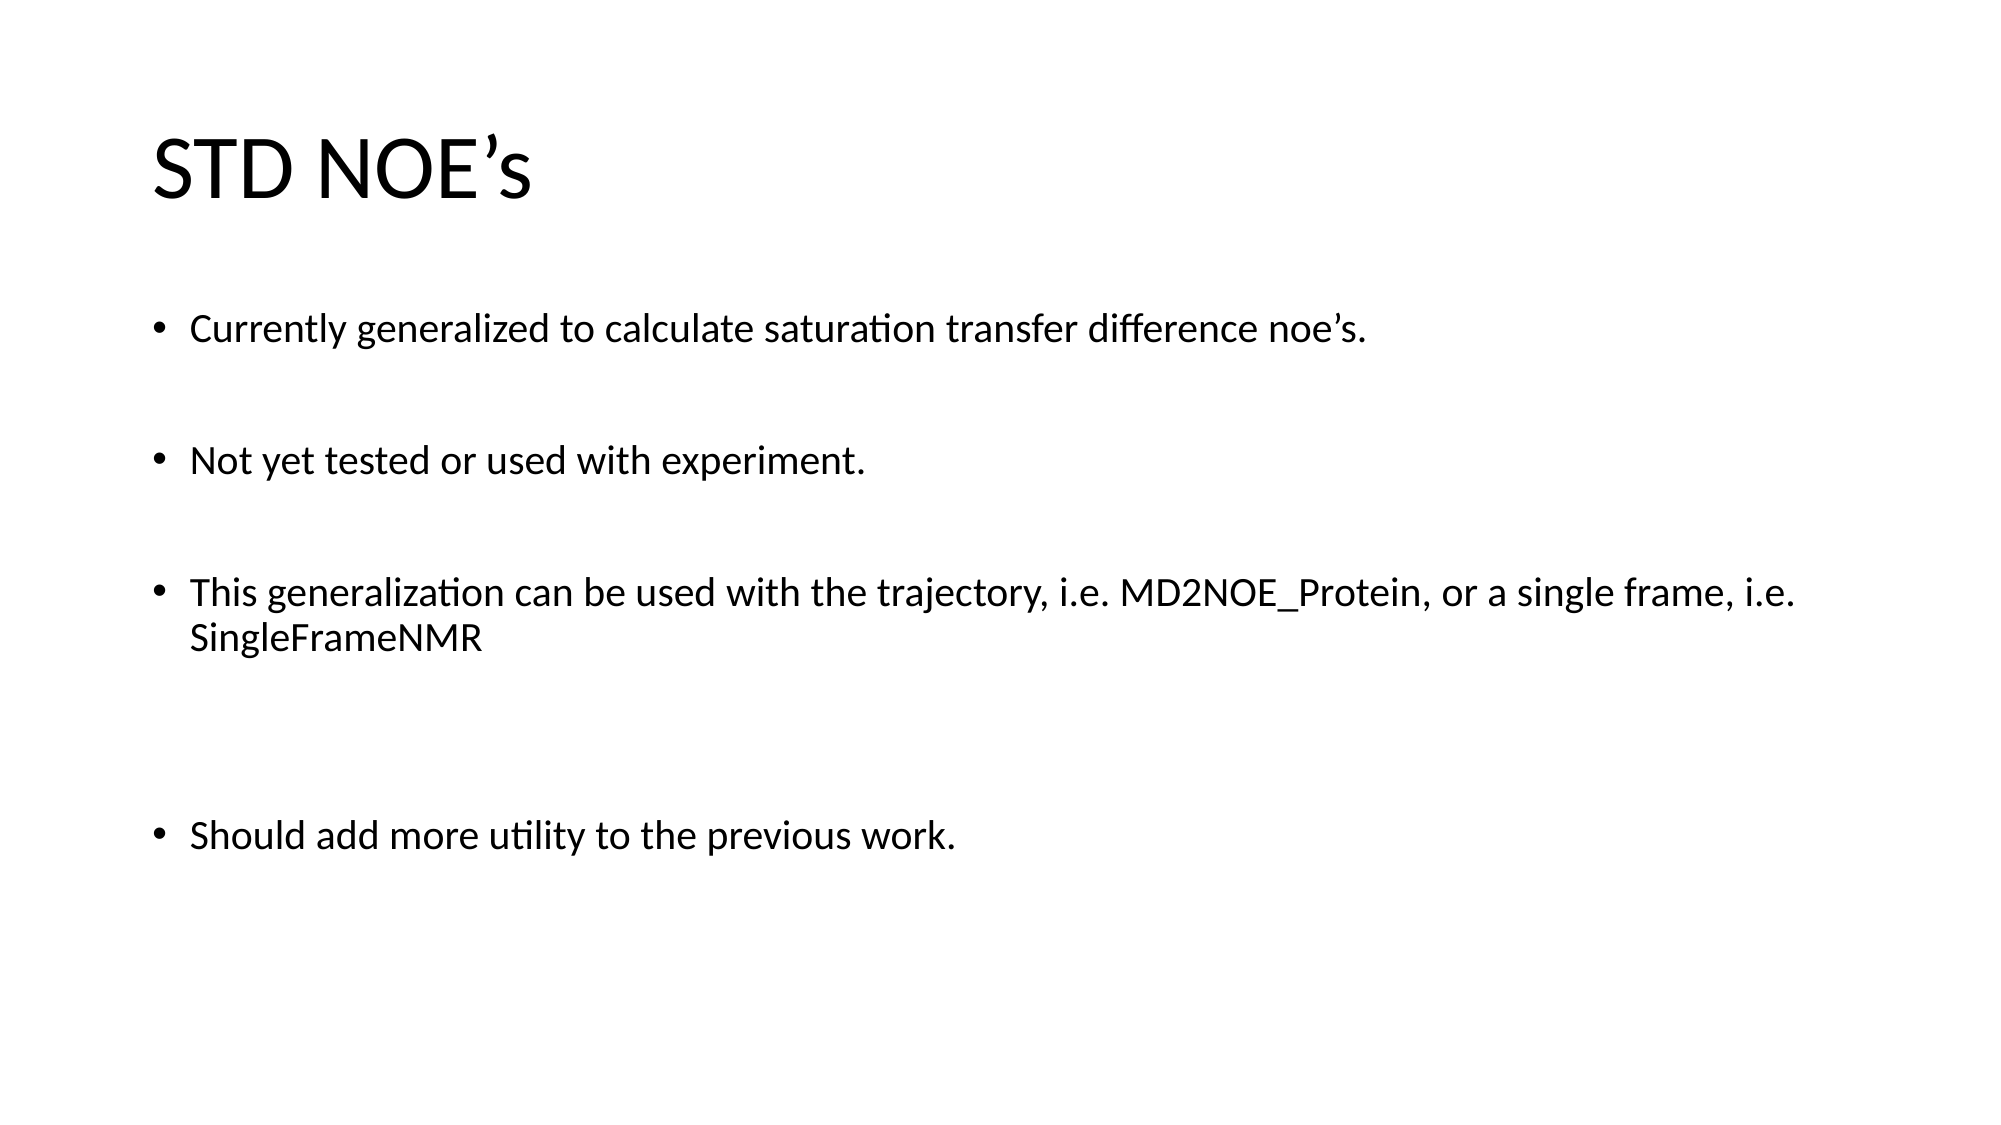

STD NOE’s
Currently generalized to calculate saturation transfer difference noe’s.

Not yet tested or used with experiment.

This generalization can be used with the trajectory, i.e. MD2NOE_Protein, or a single frame, i.e. SingleFrameNMR

Should add more utility to the previous work.